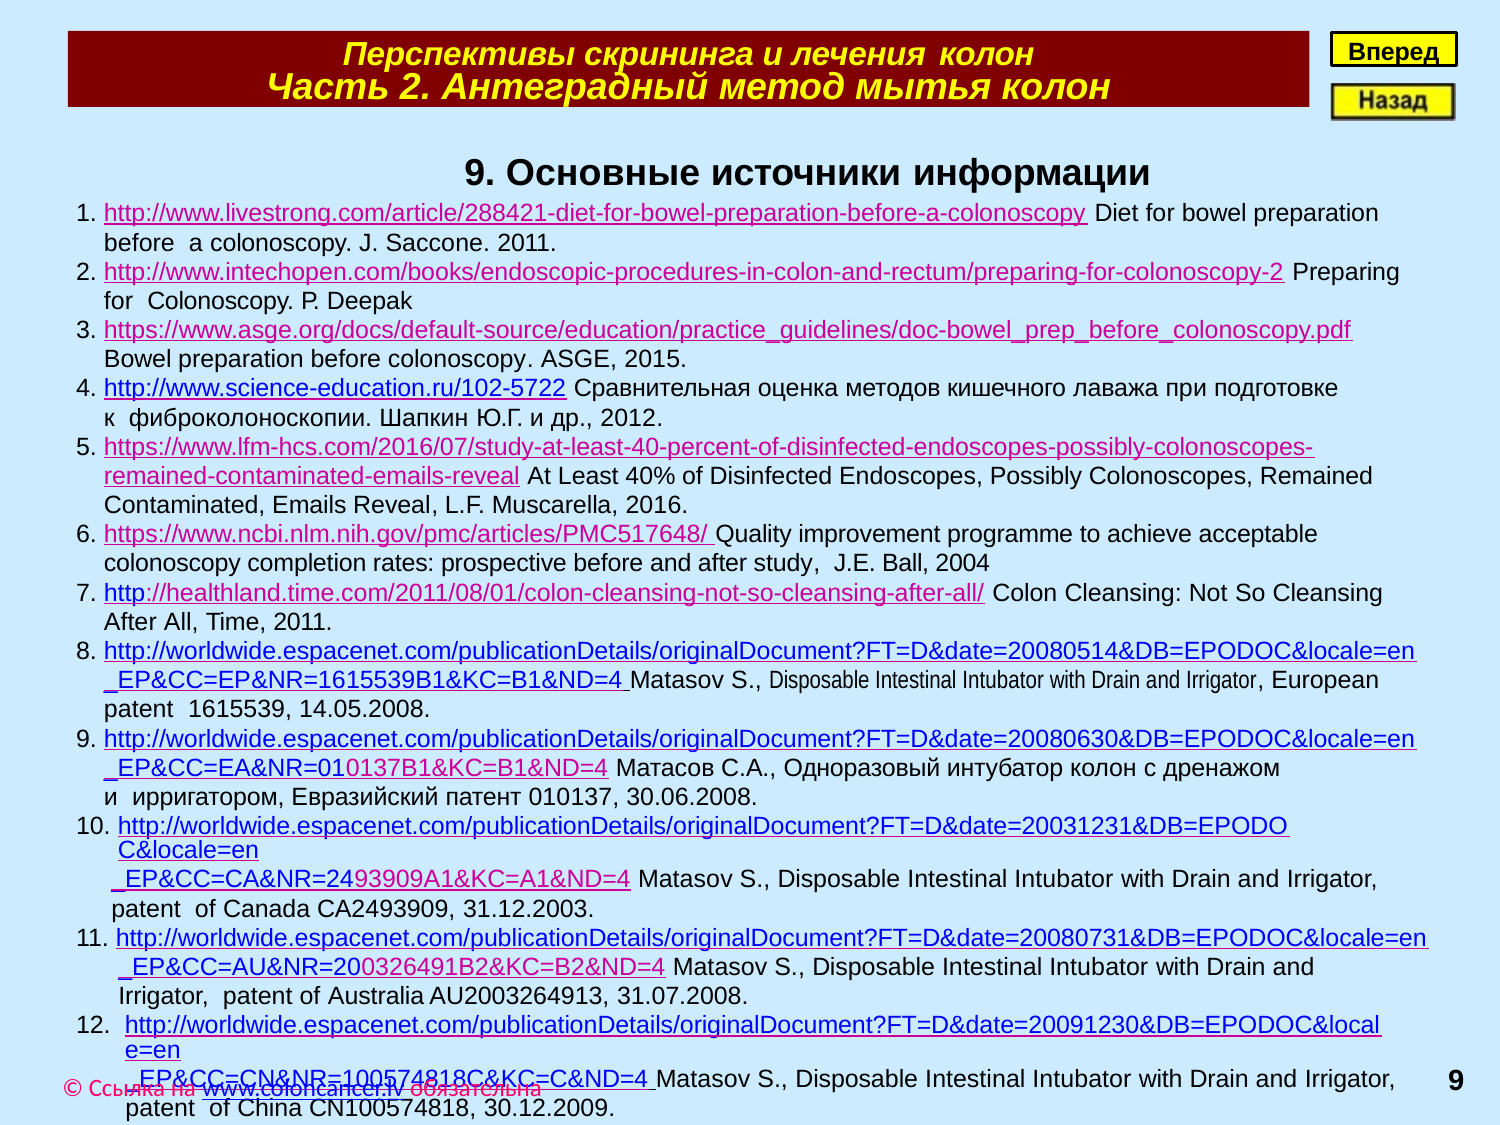

Перспективы скрининга и лечения колон
Часть 2. Антеградный метод мытья колон
Вперед

9. Основные источники информации
http://www.livestrong.com/article/288421-diet-for-bowel-preparation-before-a-colonoscopy Diet for bowel preparation before  a colonoscopy. J. Saccone. 2011.
http://www.intechopen.com/books/endoscopic-procedures-in-colon-and-rectum/preparing-for-colonoscopy-2 Preparing for  Colonoscopy. P. Deepak
https://www.asge.org/docs/default-source/education/practice_guidelines/doc-bowel_prep_before_colonoscopy.pdf  Bowel preparation before colonoscopy. ASGE, 2015.
http://www.science-education.ru/102-5722 Сравнительная оценка методов кишечного лаважа при подготовке к  фиброколоноскопии. Шапкин Ю.Г. и др., 2012.
https://www.lfm-hcs.com/2016/07/study-at-least-40-percent-of-disinfected-endoscopes-possibly-colonoscopes-remained-contaminated-emails-reveal At Least 40% of Disinfected Endoscopes, Possibly Colonoscopes, Remained Contaminated, Emails Reveal, L.F. Muscarella, 2016.
https://www.ncbi.nlm.nih.gov/pmc/articles/PMC517648/ Quality improvement programme to achieve acceptable colonoscopy completion rates: prospective before and after study,  J.E. Ball, 2004
http://healthland.time.com/2011/08/01/colon-cleansing-not-so-cleansing-after-all/ Colon Cleansing: Not So Cleansing After All, Time, 2011.
http://worldwide.espacenet.com/publicationDetails/originalDocument?FT=D&date=20080514&DB=EPODOC&locale=en
_EP&CC=EP&NR=1615539B1&KC=B1&ND=4 Matasov S., Disposable Intestinal Intubator with Drain and Irrigator, European patent  1615539, 14.05.2008.
http://worldwide.espacenet.com/publicationDetails/originalDocument?FT=D&date=20080630&DB=EPODOC&locale=en
_EP&CC=EA&NR=010137B1&KC=B1&ND=4 Матасов С.А., Одноразовый интубатор колон с дренажом и  ирригатором, Евразийский патент 010137, 30.06.2008.
http://worldwide.espacenet.com/publicationDetails/originalDocument?FT=D&date=20031231&DB=EPODOC&locale=en
_EP&CC=CA&NR=2493909A1&KC=A1&ND=4 Matasov S., Disposable Intestinal Intubator with Drain and Irrigator, patent  of Canada CA2493909, 31.12.2003.
http://worldwide.espacenet.com/publicationDetails/originalDocument?FT=D&date=20080731&DB=EPODOC&locale=en
_EP&CC=AU&NR=200326491B2&KC=B2&ND=4 Matasov S., Disposable Intestinal Intubator with Drain and Irrigator,  patent of Australia AU2003264913, 31.07.2008.
http://worldwide.espacenet.com/publicationDetails/originalDocument?FT=D&date=20091230&DB=EPODOC&locale=en
_EP&CC=CN&NR=100574818C&KC=C&ND=4 Matasov S., Disposable Intestinal Intubator with Drain and Irrigator, patent  of China CN100574818, 30.12.2009.
9
© Ссылка на www.coloncancer.lv обязательна